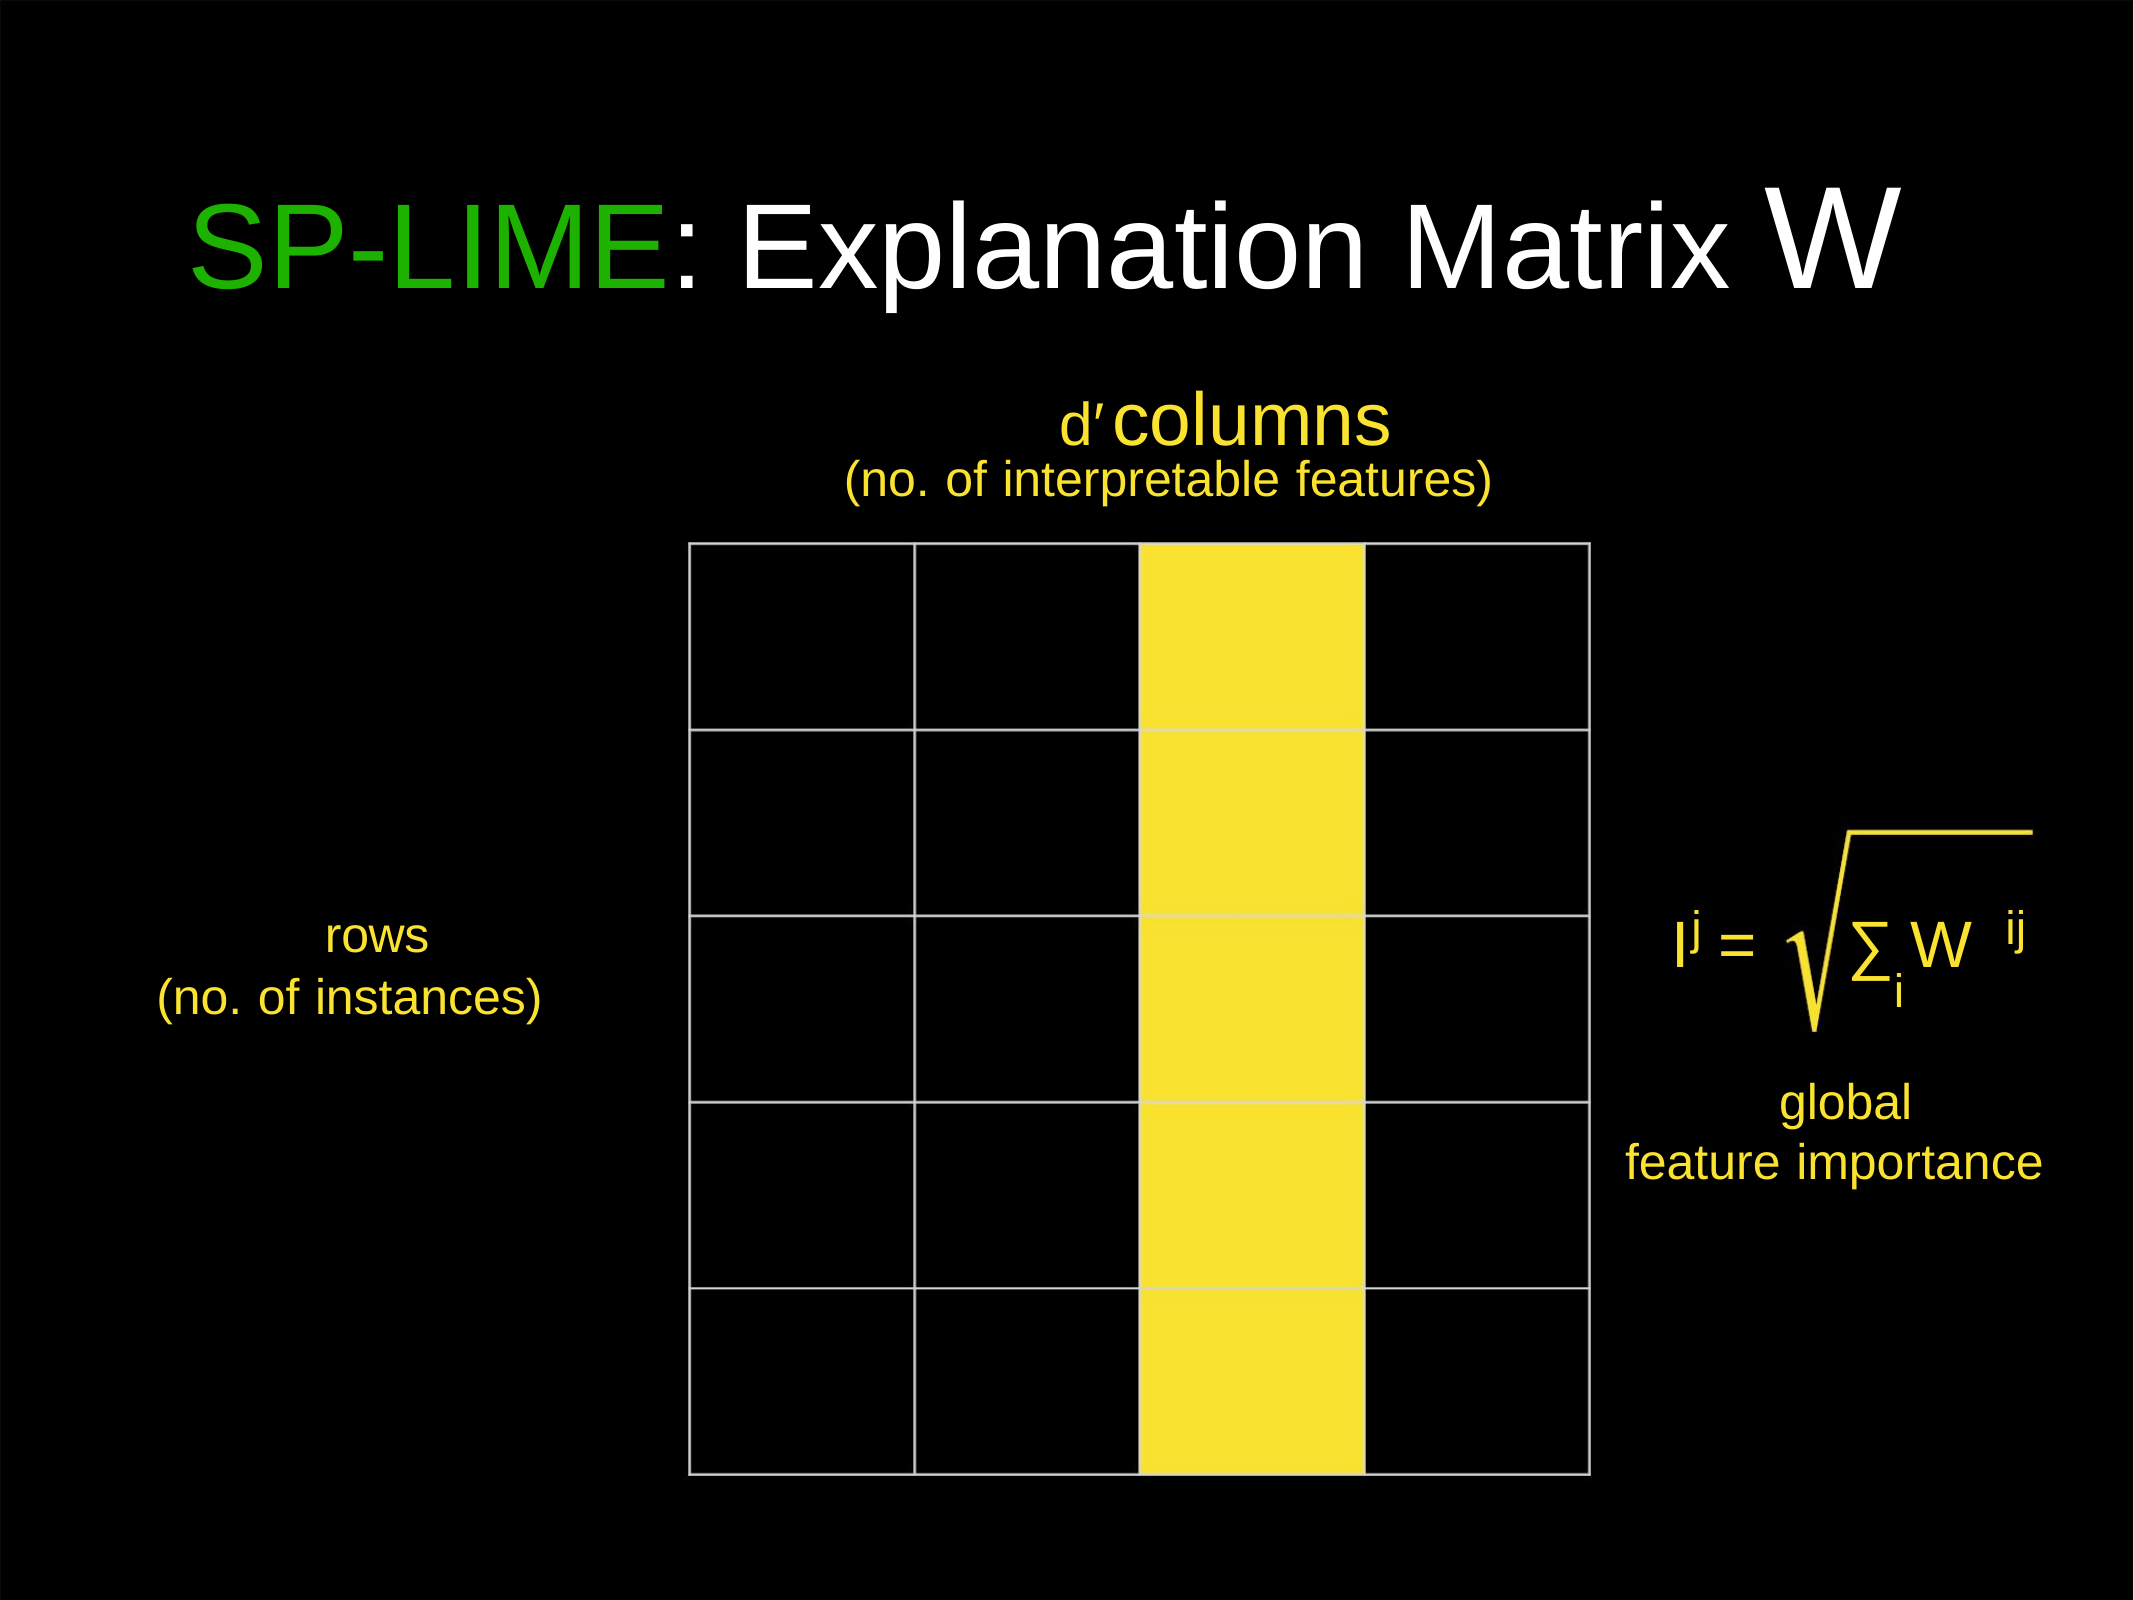

SP-LIME: Explanation Matrix W
d′columns
(no. of interpretable features)
I = ∑ W
j
ij
rows
(no. of instances)
i
global
feature importance